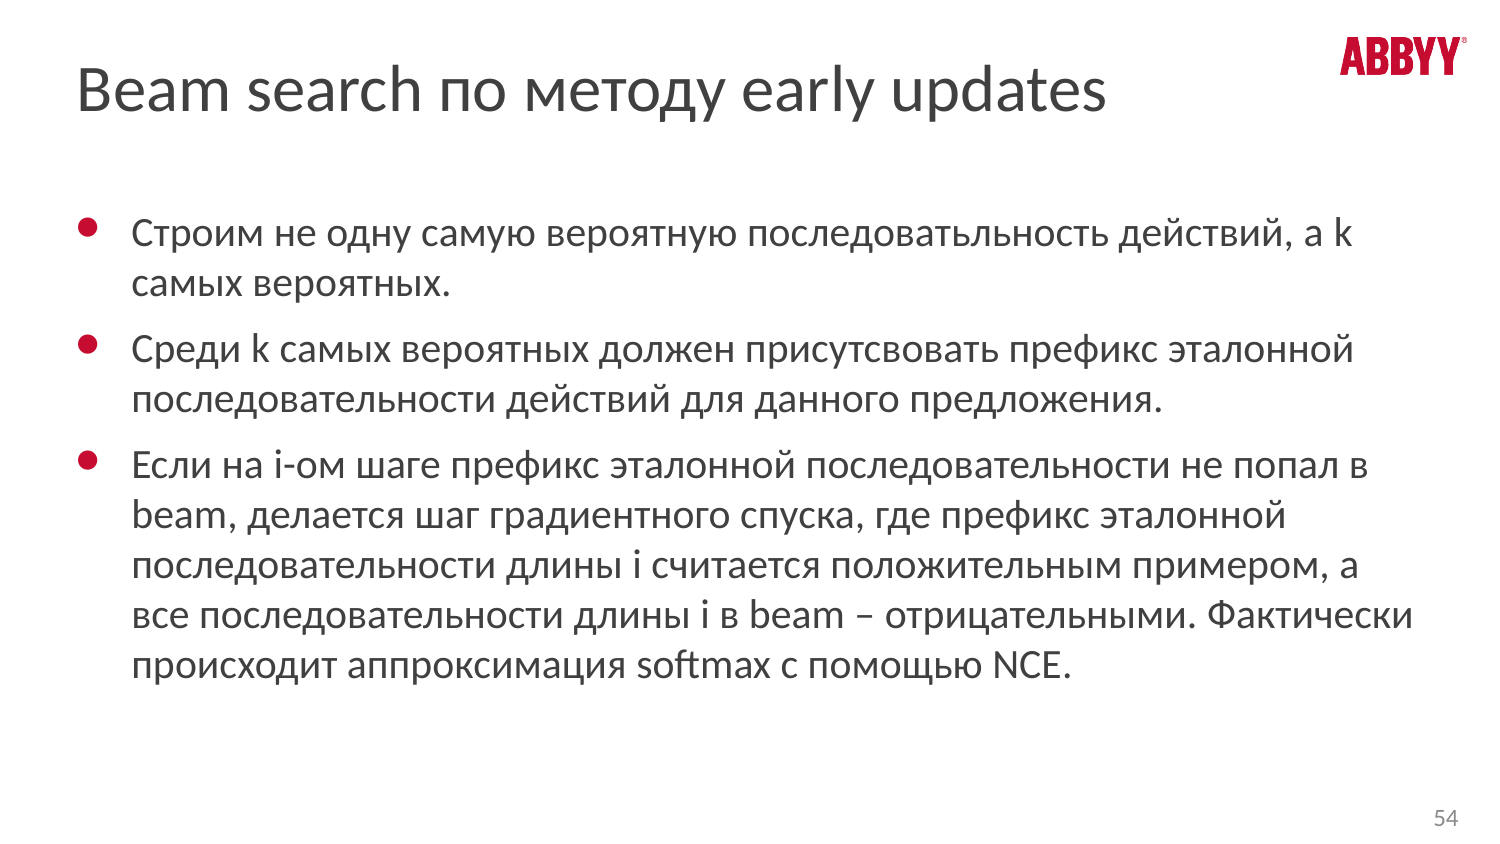

# Beam search по методу early updates
Строим не одну самую вероятную последоватьльность действий, а k самых вероятных.
Среди k самых вероятных должен присутсвовать префикс эталонной последовательности действий для данного предложения.
Если на i-ом шаге префикс эталонной последовательности не попал в beam, делается шаг градиентного спуска, где префикс эталонной последовательности длины i считается положительным примером, а все последовательности длины i в beam – отрицательными. Фактически происходит аппроксимация softmax с помощью NCE.

54